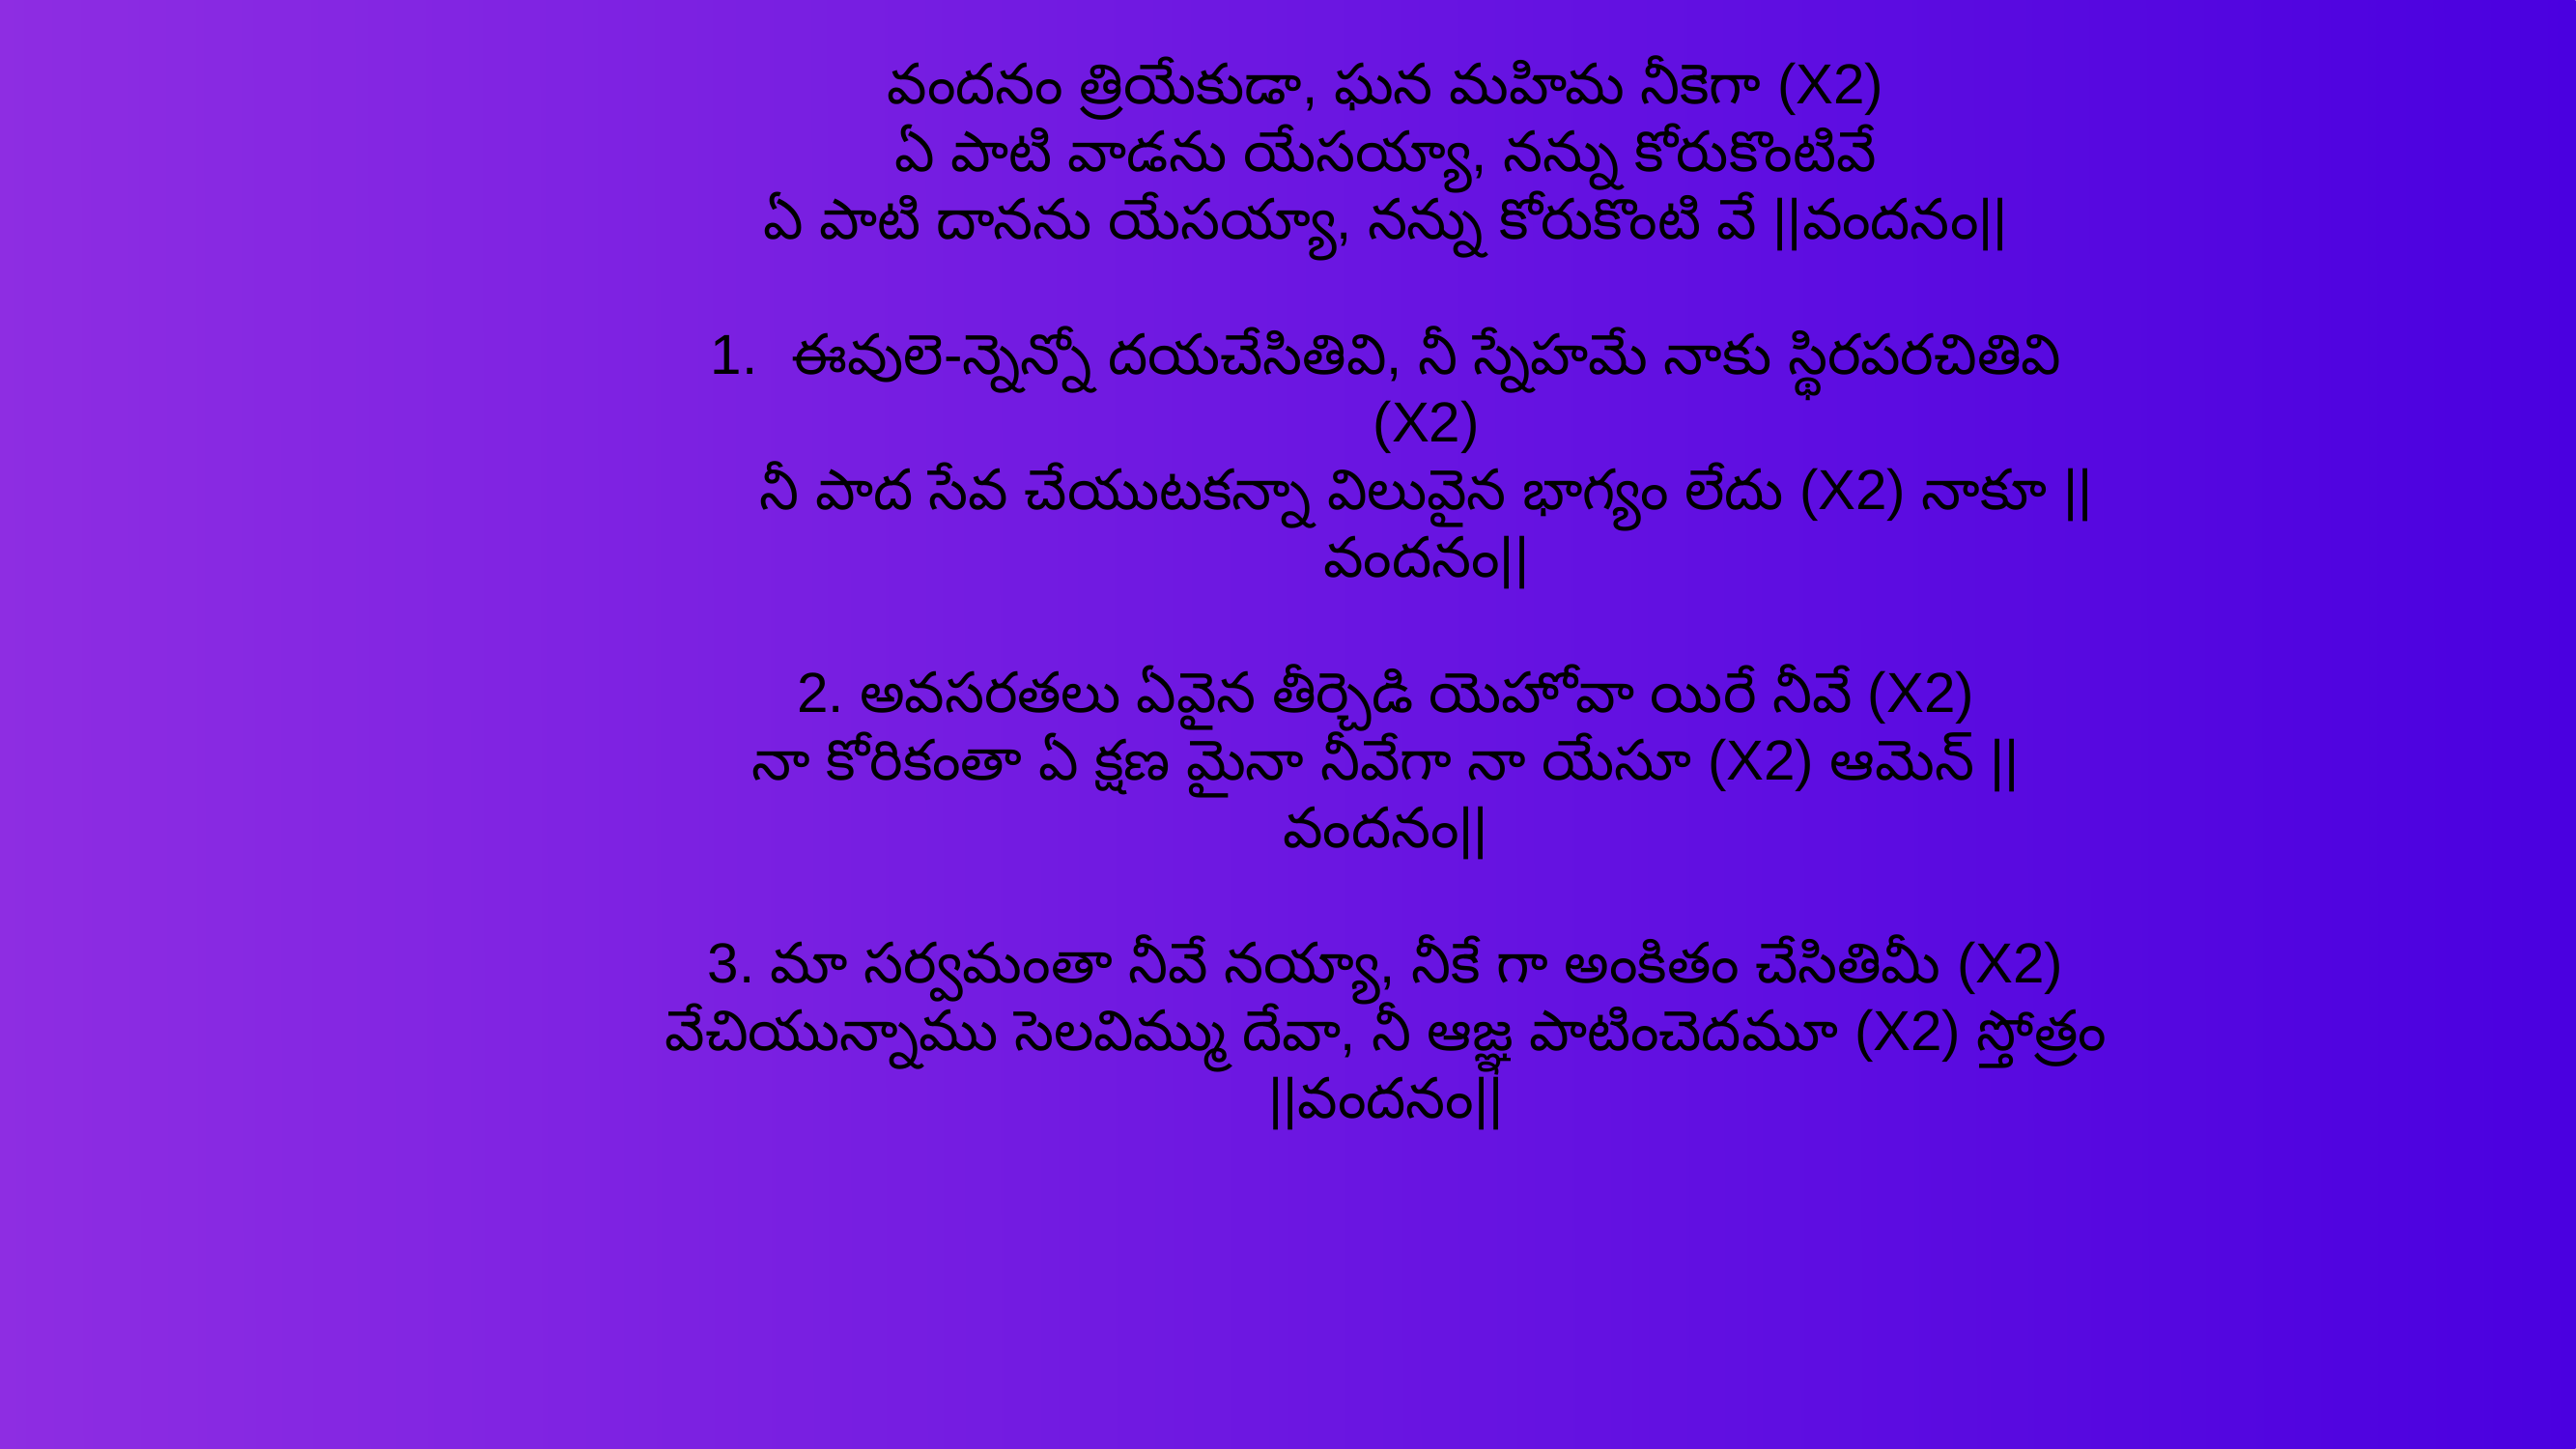

వందనం త్రియేకుడా, ఘన మహిమ నీకెగా (X2)
ఏ పాటి వాడను యేసయ్యా, నన్ను కోరుకొంటివే
ఏ పాటి దానను యేసయ్యా, నన్ను కోరుకొంటి వే ||వందనం||

ఈవులె-న్నెన్నో దయచేసితివి, నీ స్నేహమే నాకు స్థిరపరచితివి (X2)
నీ పాద సేవ చేయుటకన్నా విలువైన భాగ్యం లేదు (X2) నాకూ ||వందనం||

2. అవసరతలు ఏవైన తీర్చెడి యెహోవా యిరే నీవే (X2)
నా కోరికంతా ఏ క్షణ మైనా నీవేగా నా యేసూ (X2) ఆమెన్ ||వందనం||

3. మా సర్వమంతా నీవే నయ్యా, నీకే గా అంకితం చేసితిమీ (X2)
వేచియున్నాము సెలవిమ్ము దేవా, నీ ఆజ్ఞ పాటించెదమూ (X2) స్తోత్రం ||వందనం||